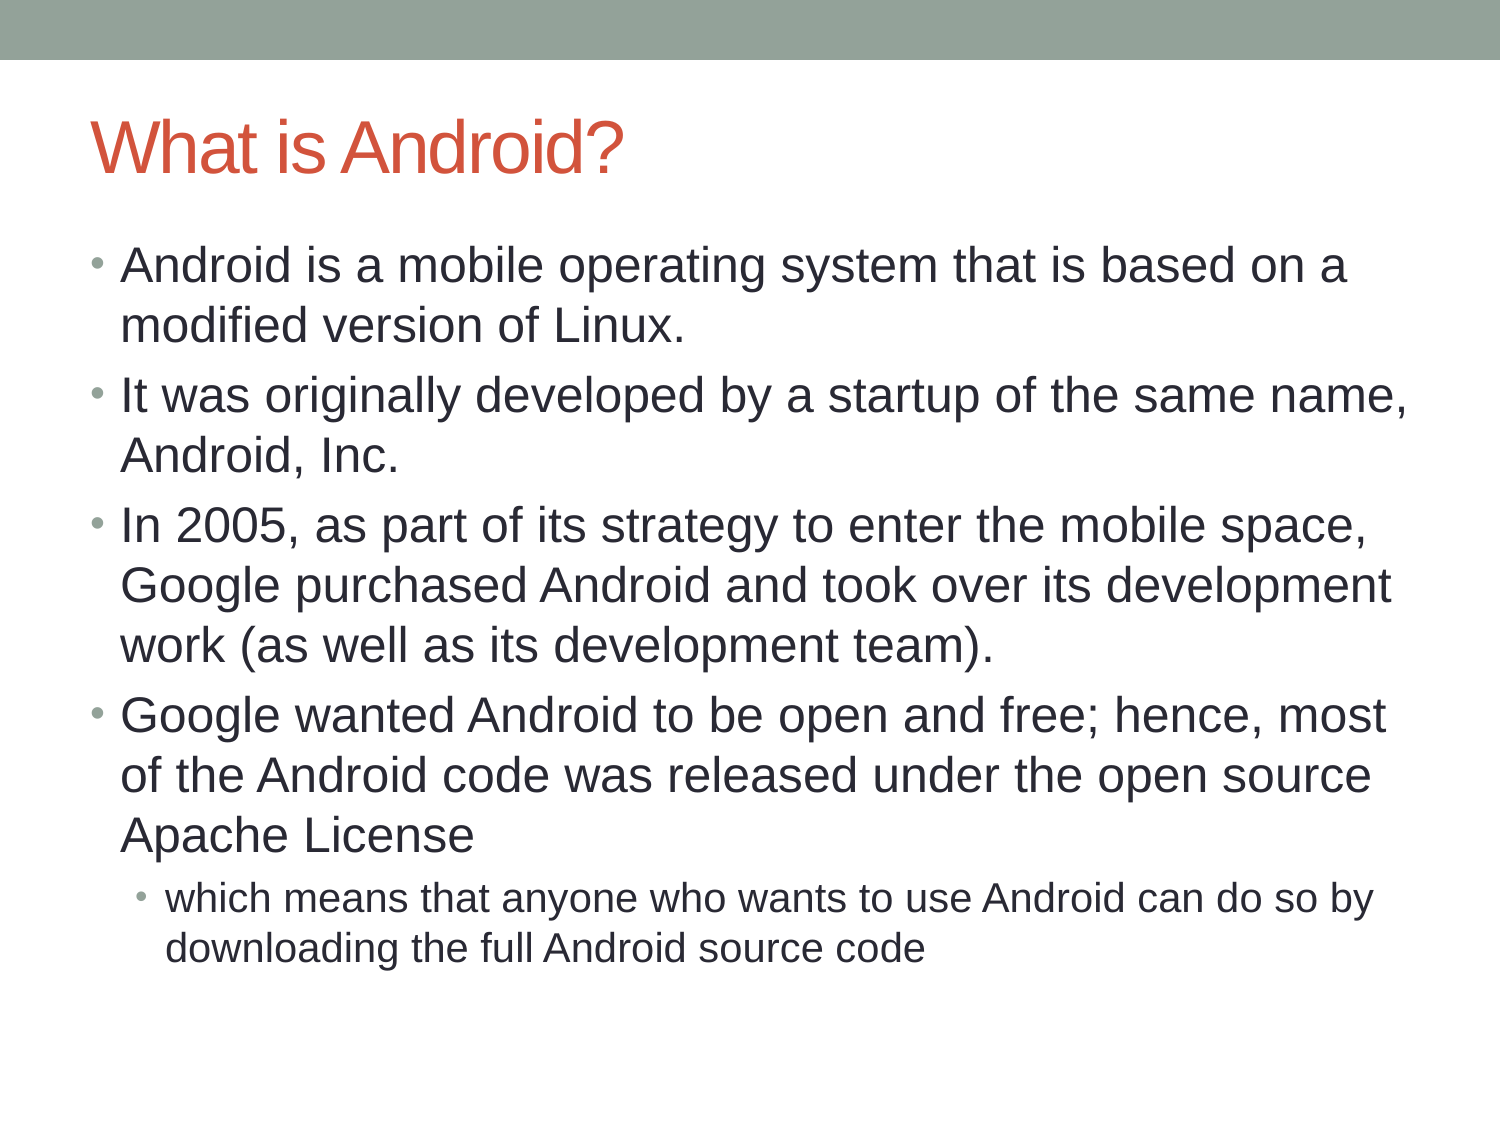

# What is Android?
Android is a mobile operating system that is based on a modified version of Linux.
It was originally developed by a startup of the same name, Android, Inc.
In 2005, as part of its strategy to enter the mobile space, Google purchased Android and took over its development work (as well as its development team).
Google wanted Android to be open and free; hence, most of the Android code was released under the open source Apache License
which means that anyone who wants to use Android can do so by downloading the full Android source code